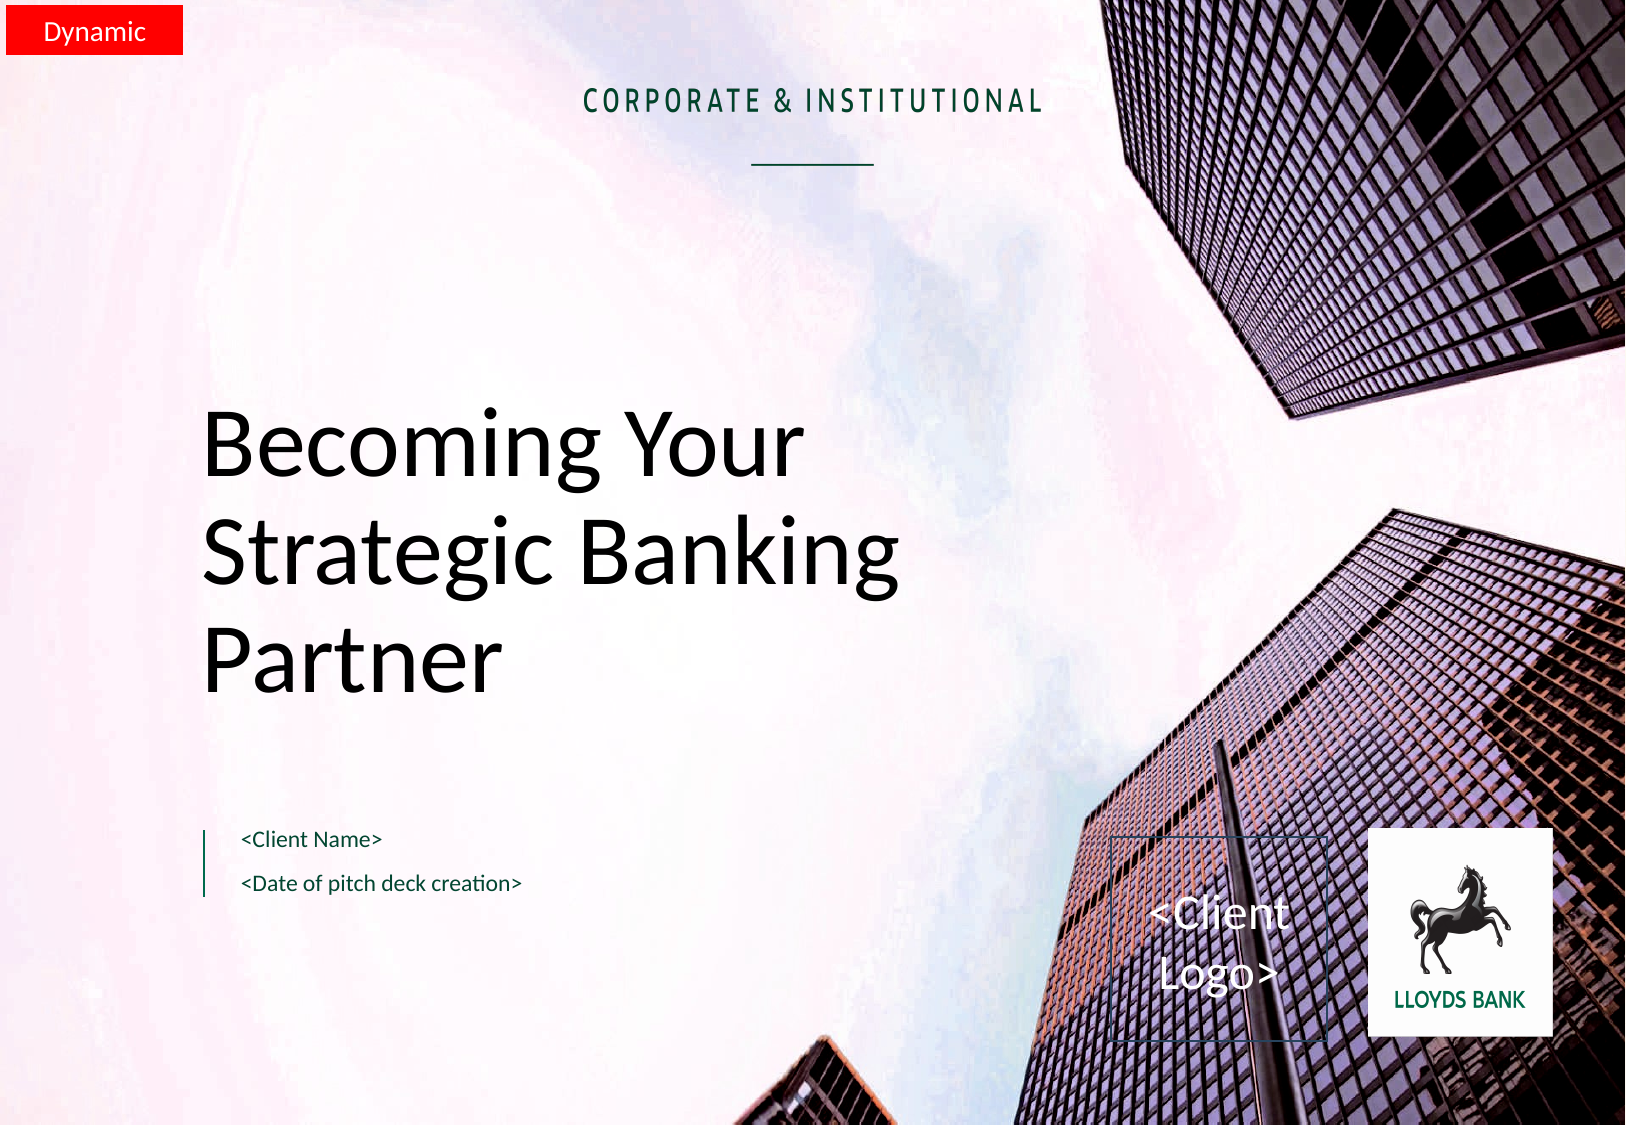

Dynamic
# Becoming Your Strategic Banking Partner
<Client Name>
<Client Logo>
<Date of pitch deck creation>